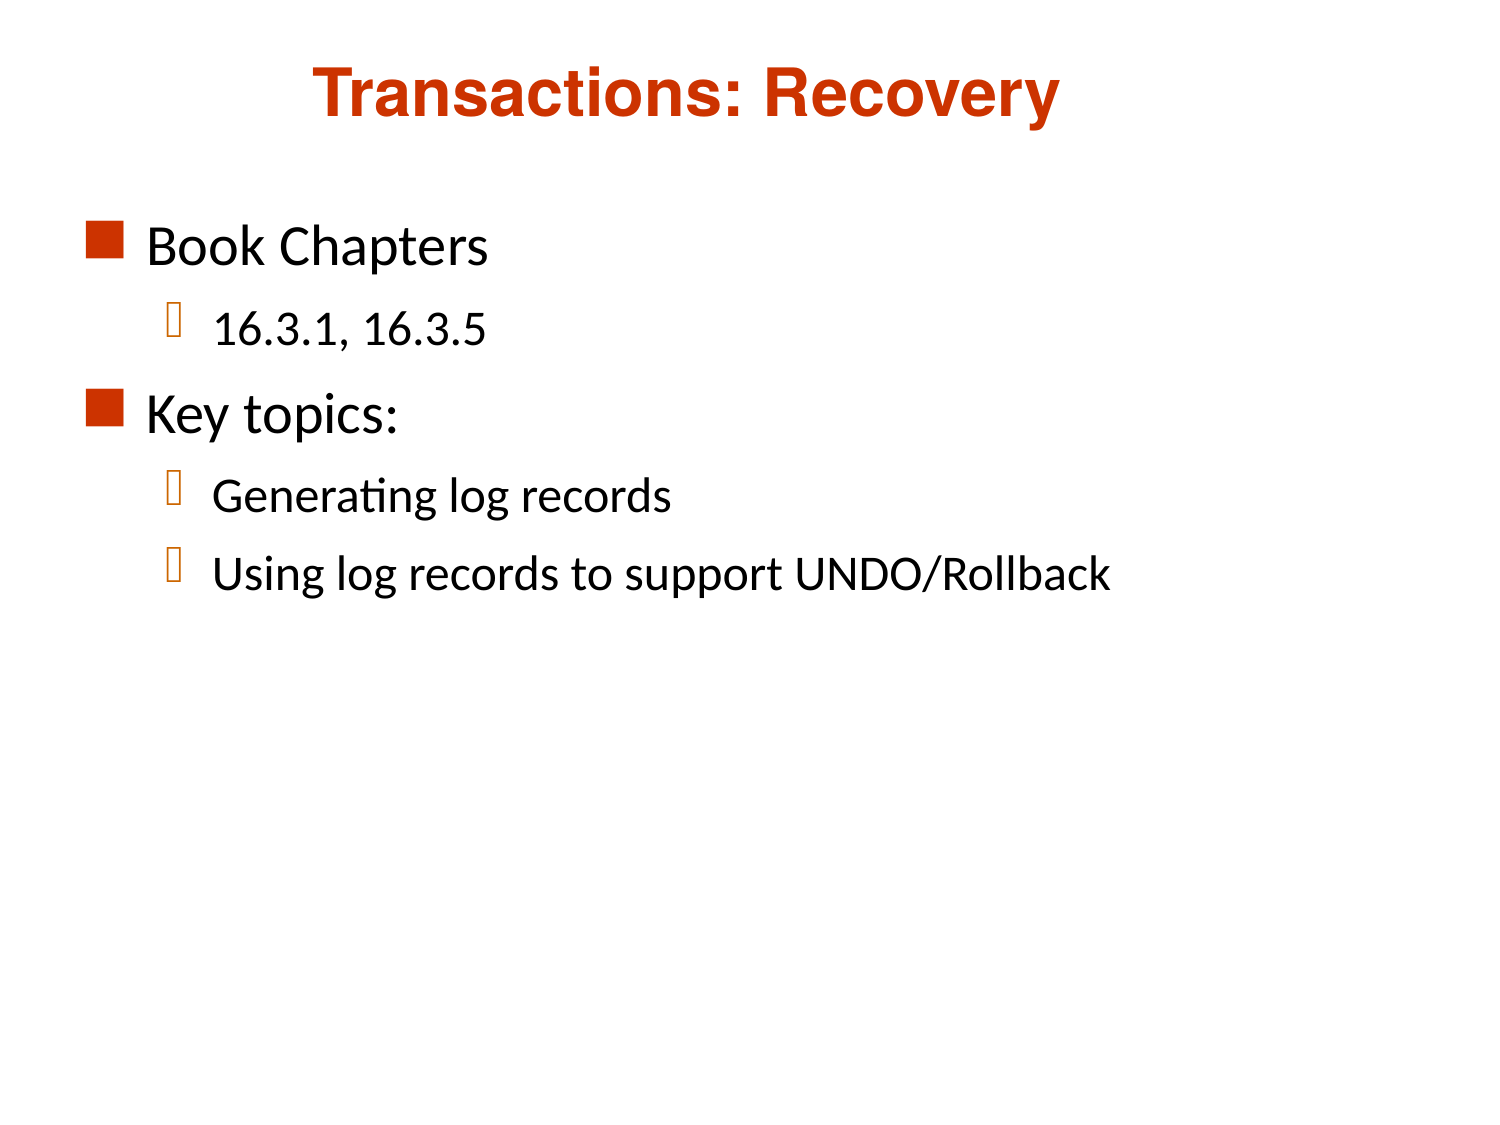

# Transactions: Recovery
Book Chapters
16.3.1, 16.3.5
Key topics:
Generating log records
Using log records to support UNDO/Rollback